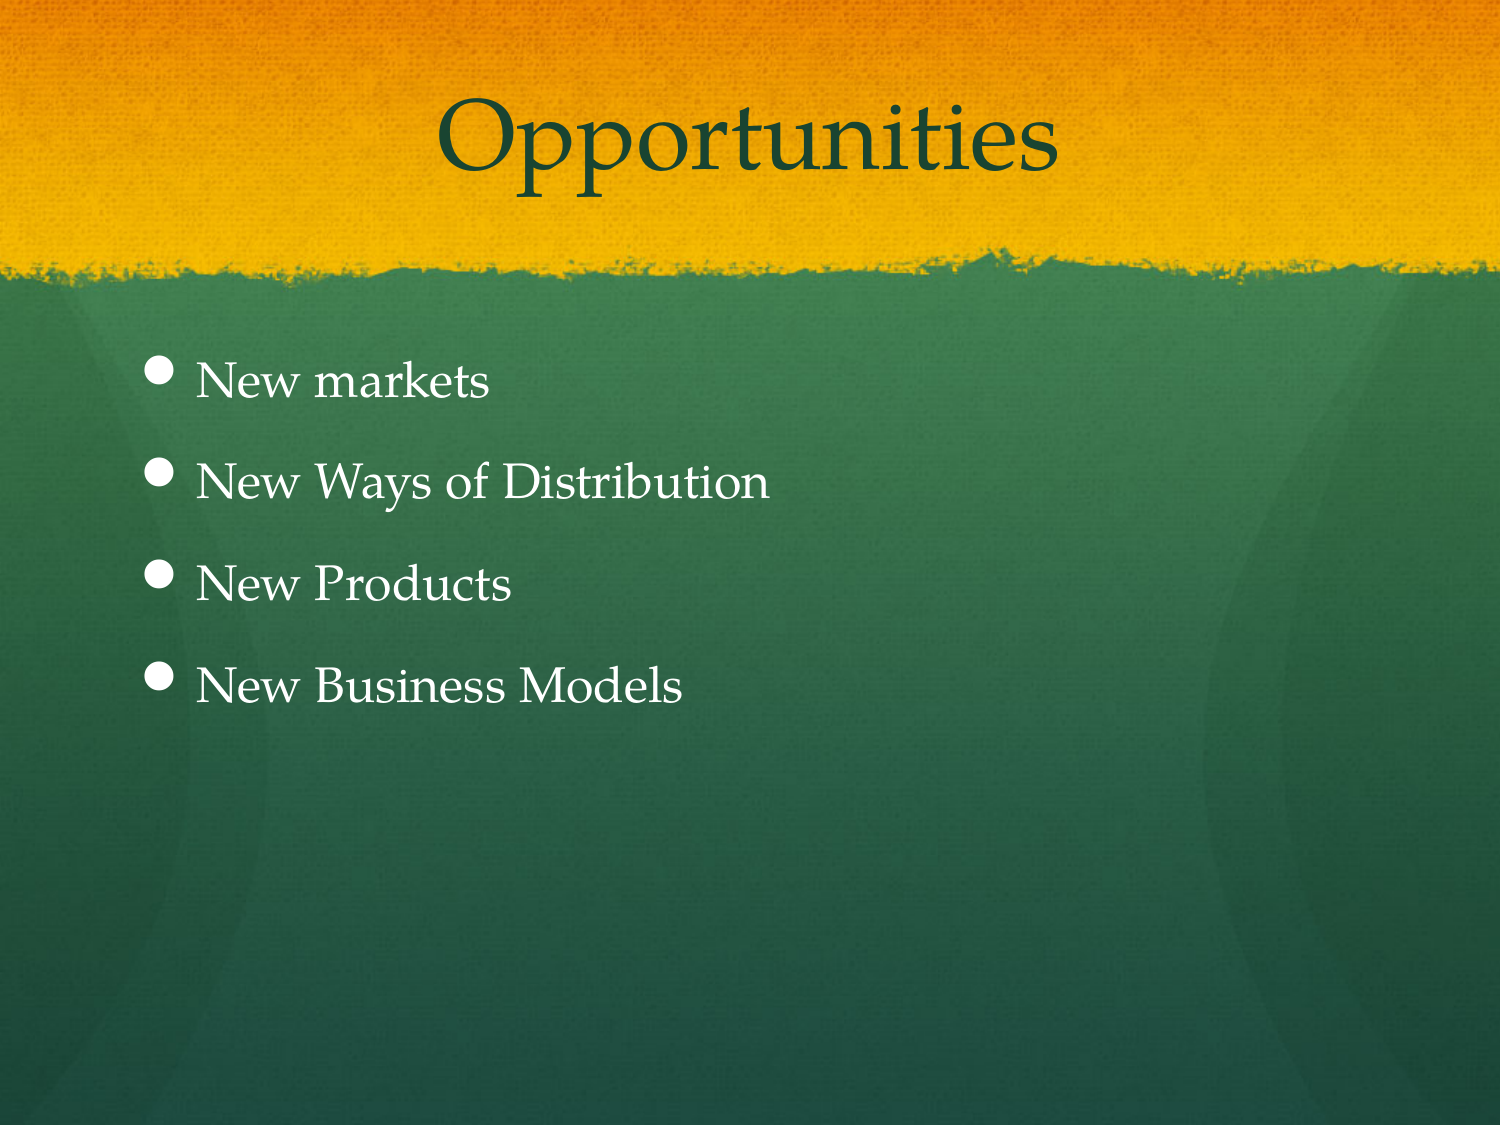

# Opportunities
New markets
New Ways of Distribution
New Products
New Business Models